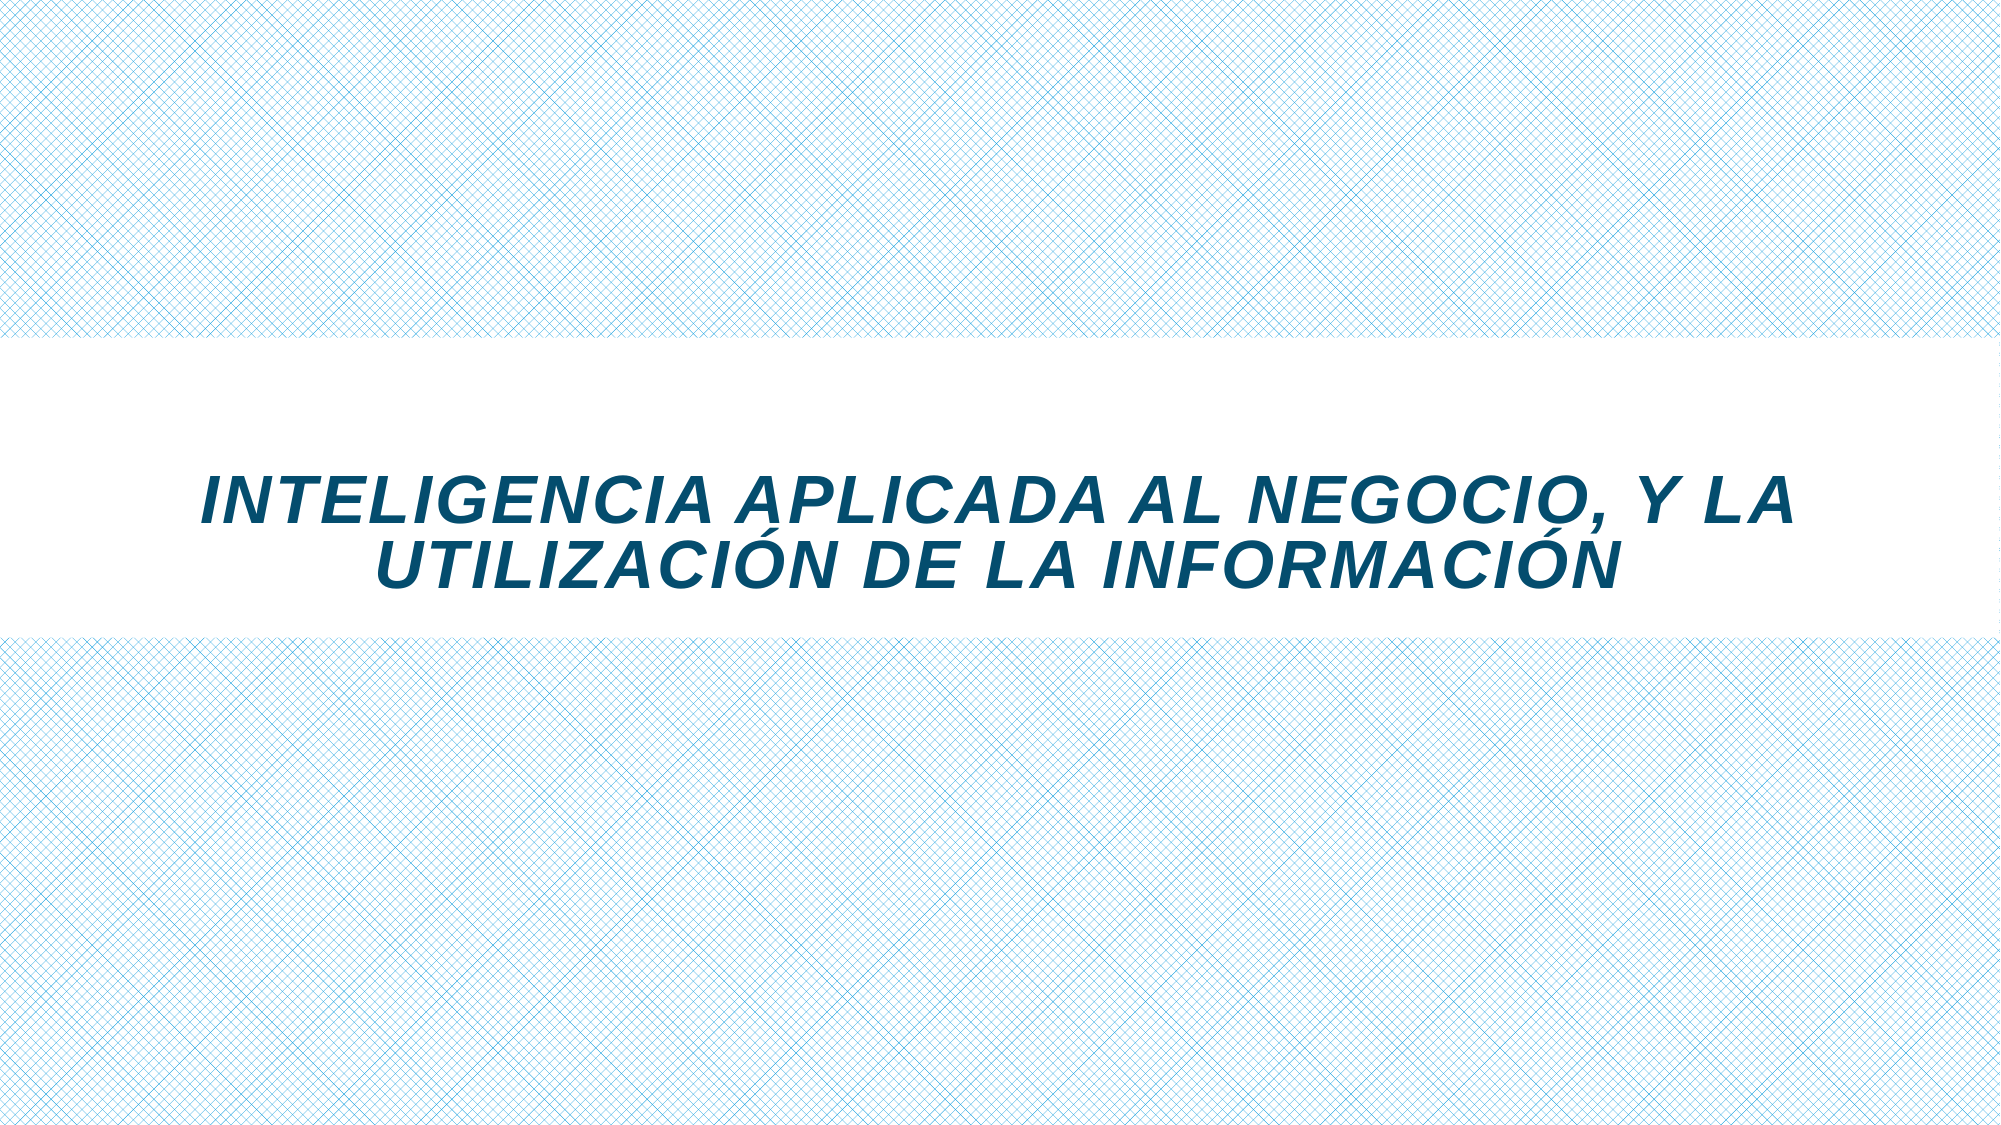

# Inteligencia Aplicada al Negocio, y la Utilización de la Información